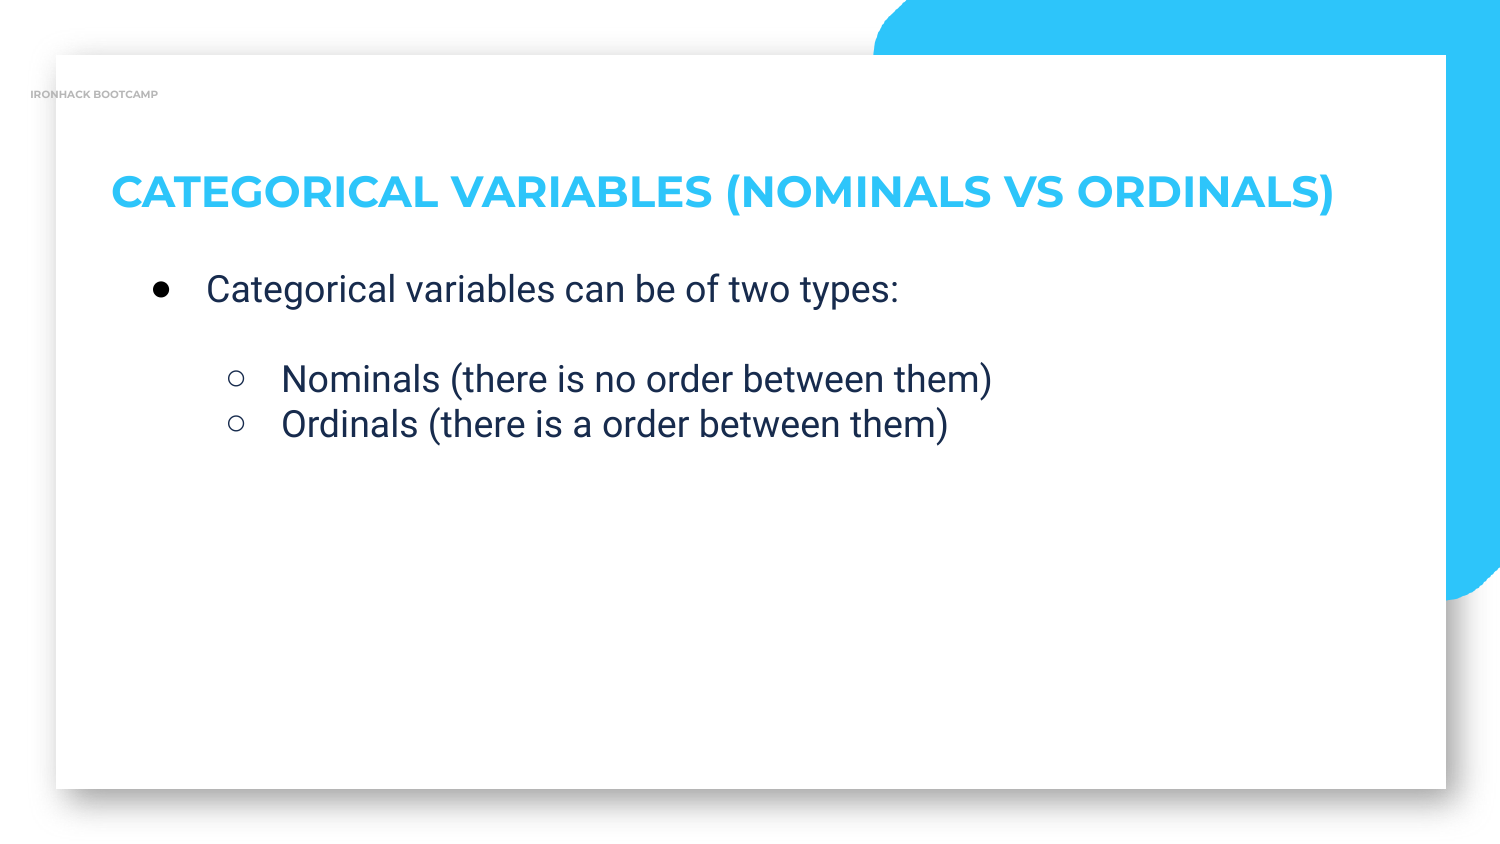

IRONHACK BOOTCAMP
CATEGORICAL VARIABLES (NOMINALS VS ORDINALS)
Categorical variables can be of two types:

Nominals (there is no order between them)
Ordinals (there is a order between them)